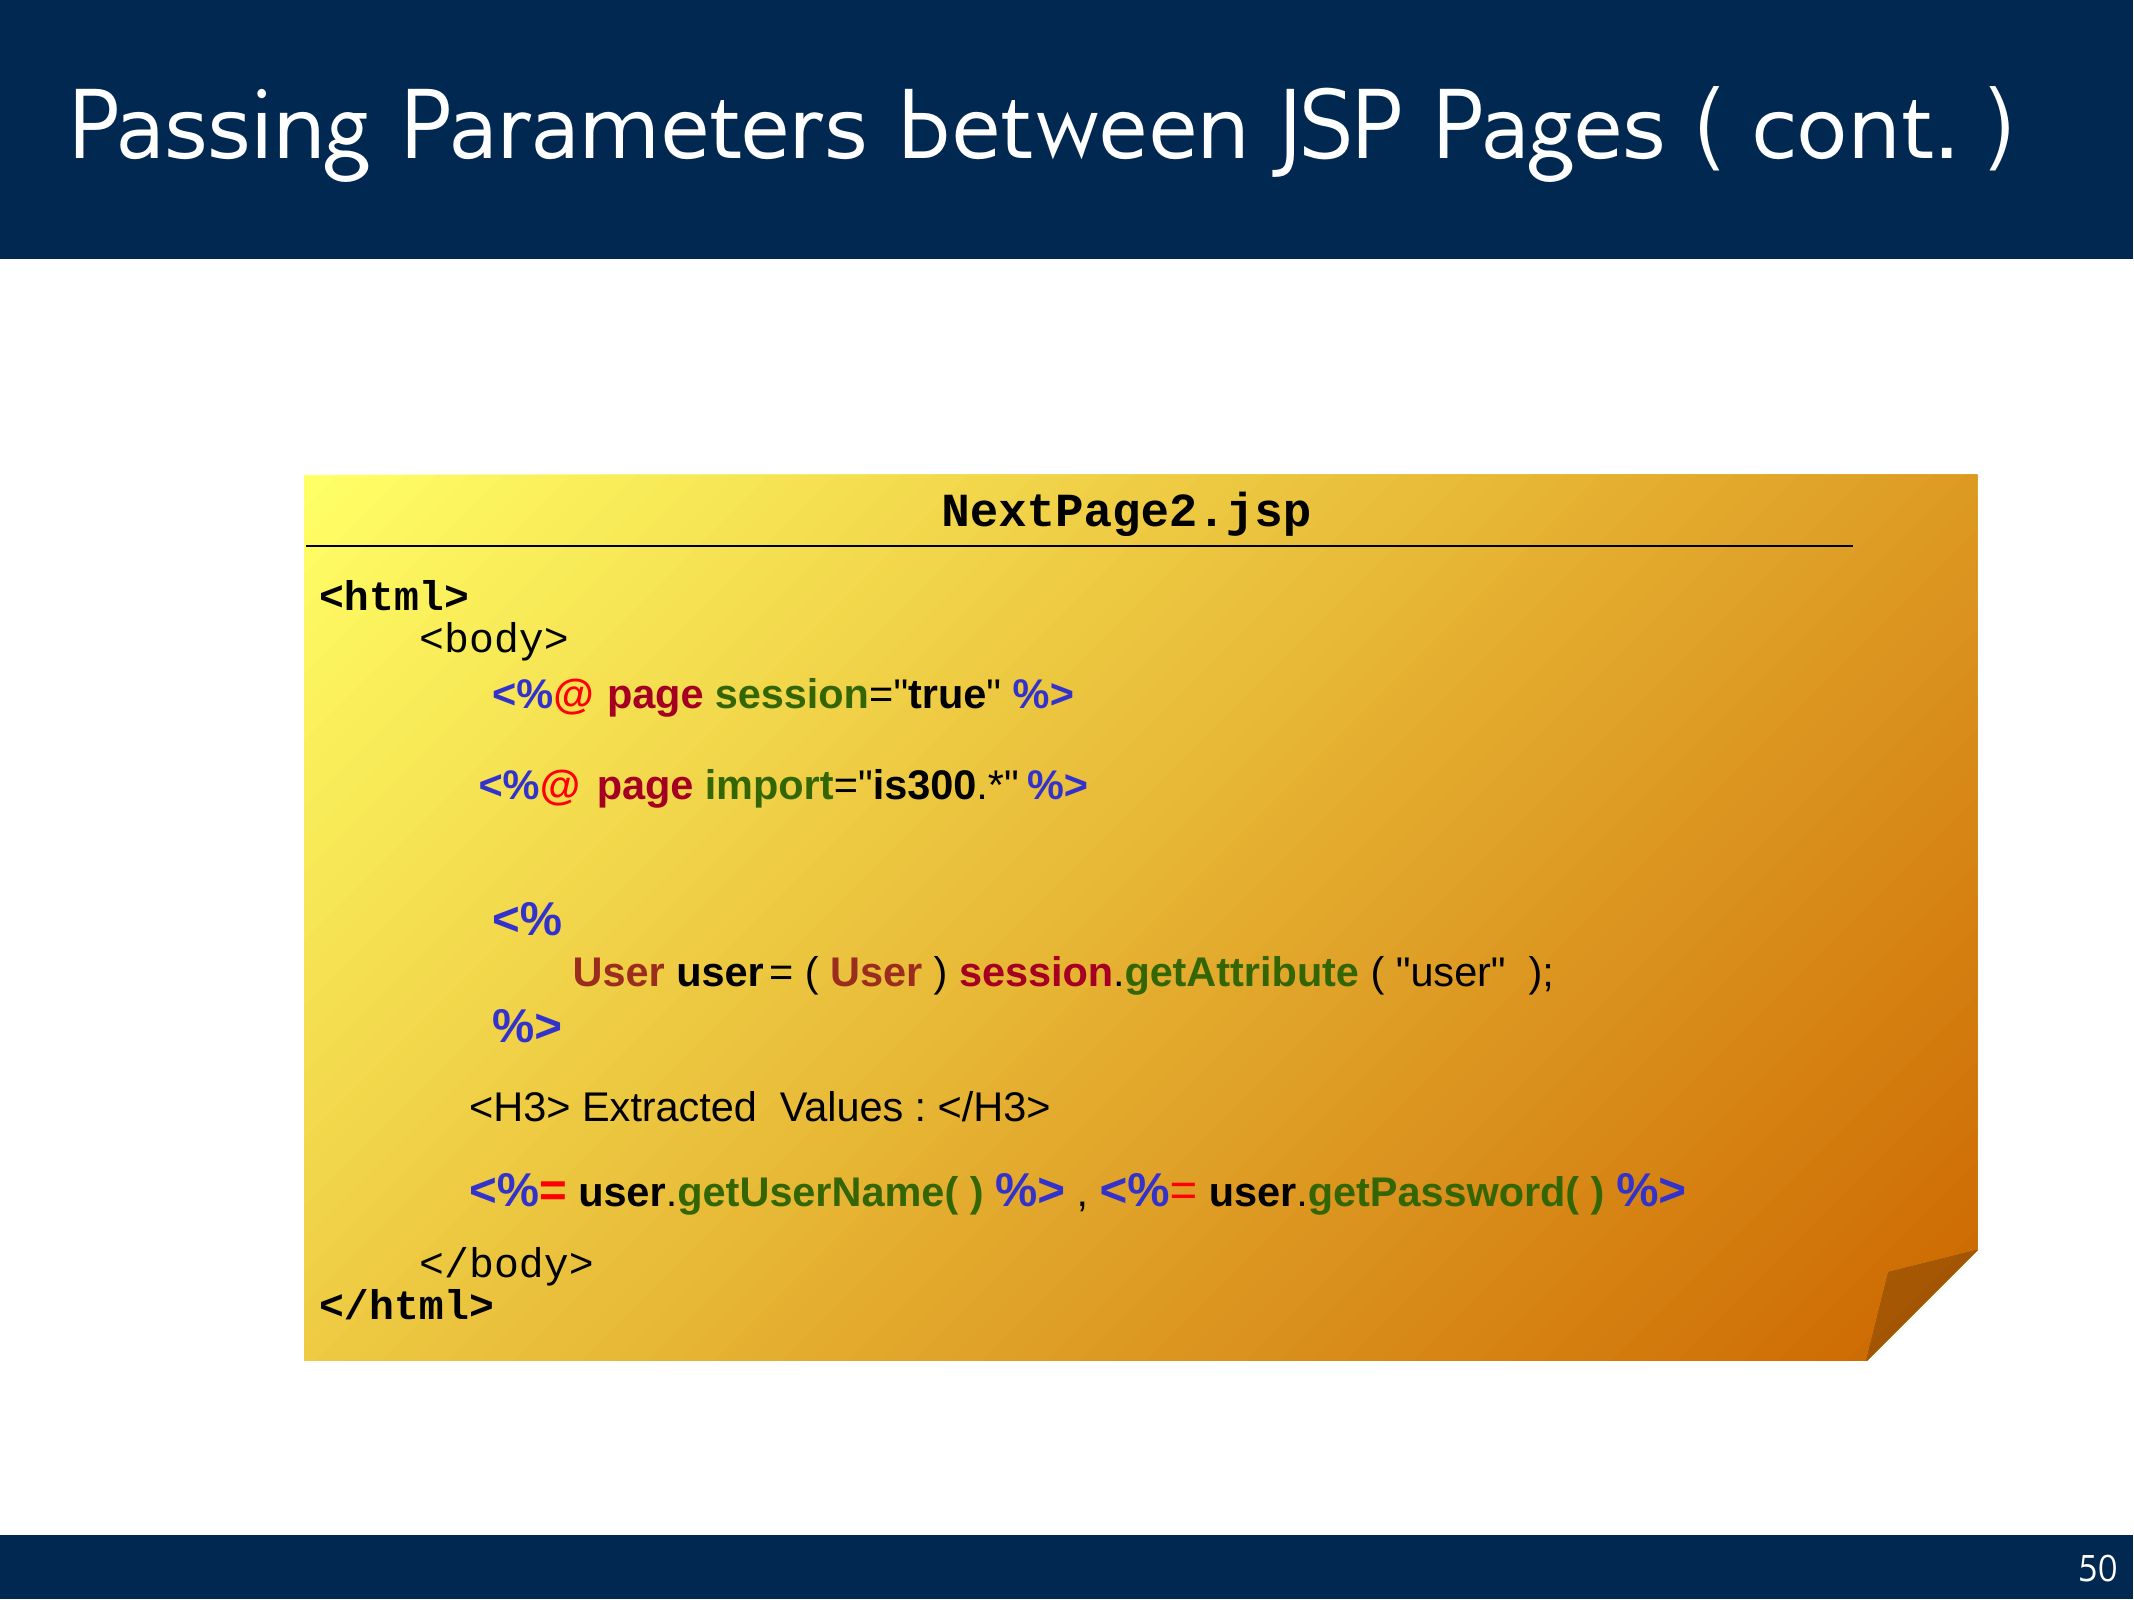

# Passing Parameters between JSP Pages ( cont. )
NextPage2.jsp

<html>
    <body>
	  <%@ page session="true" %>

	 <%@  page import="is300.*" %>

	  <%
	         User user	= ( User ) session.getAttribute ( "user"  );
	  %>

	<H3> Extracted  Values : </H3>

	<%= user.getUserName( ) %> , <%= user.getPassword( ) %>

    </body>
</html>